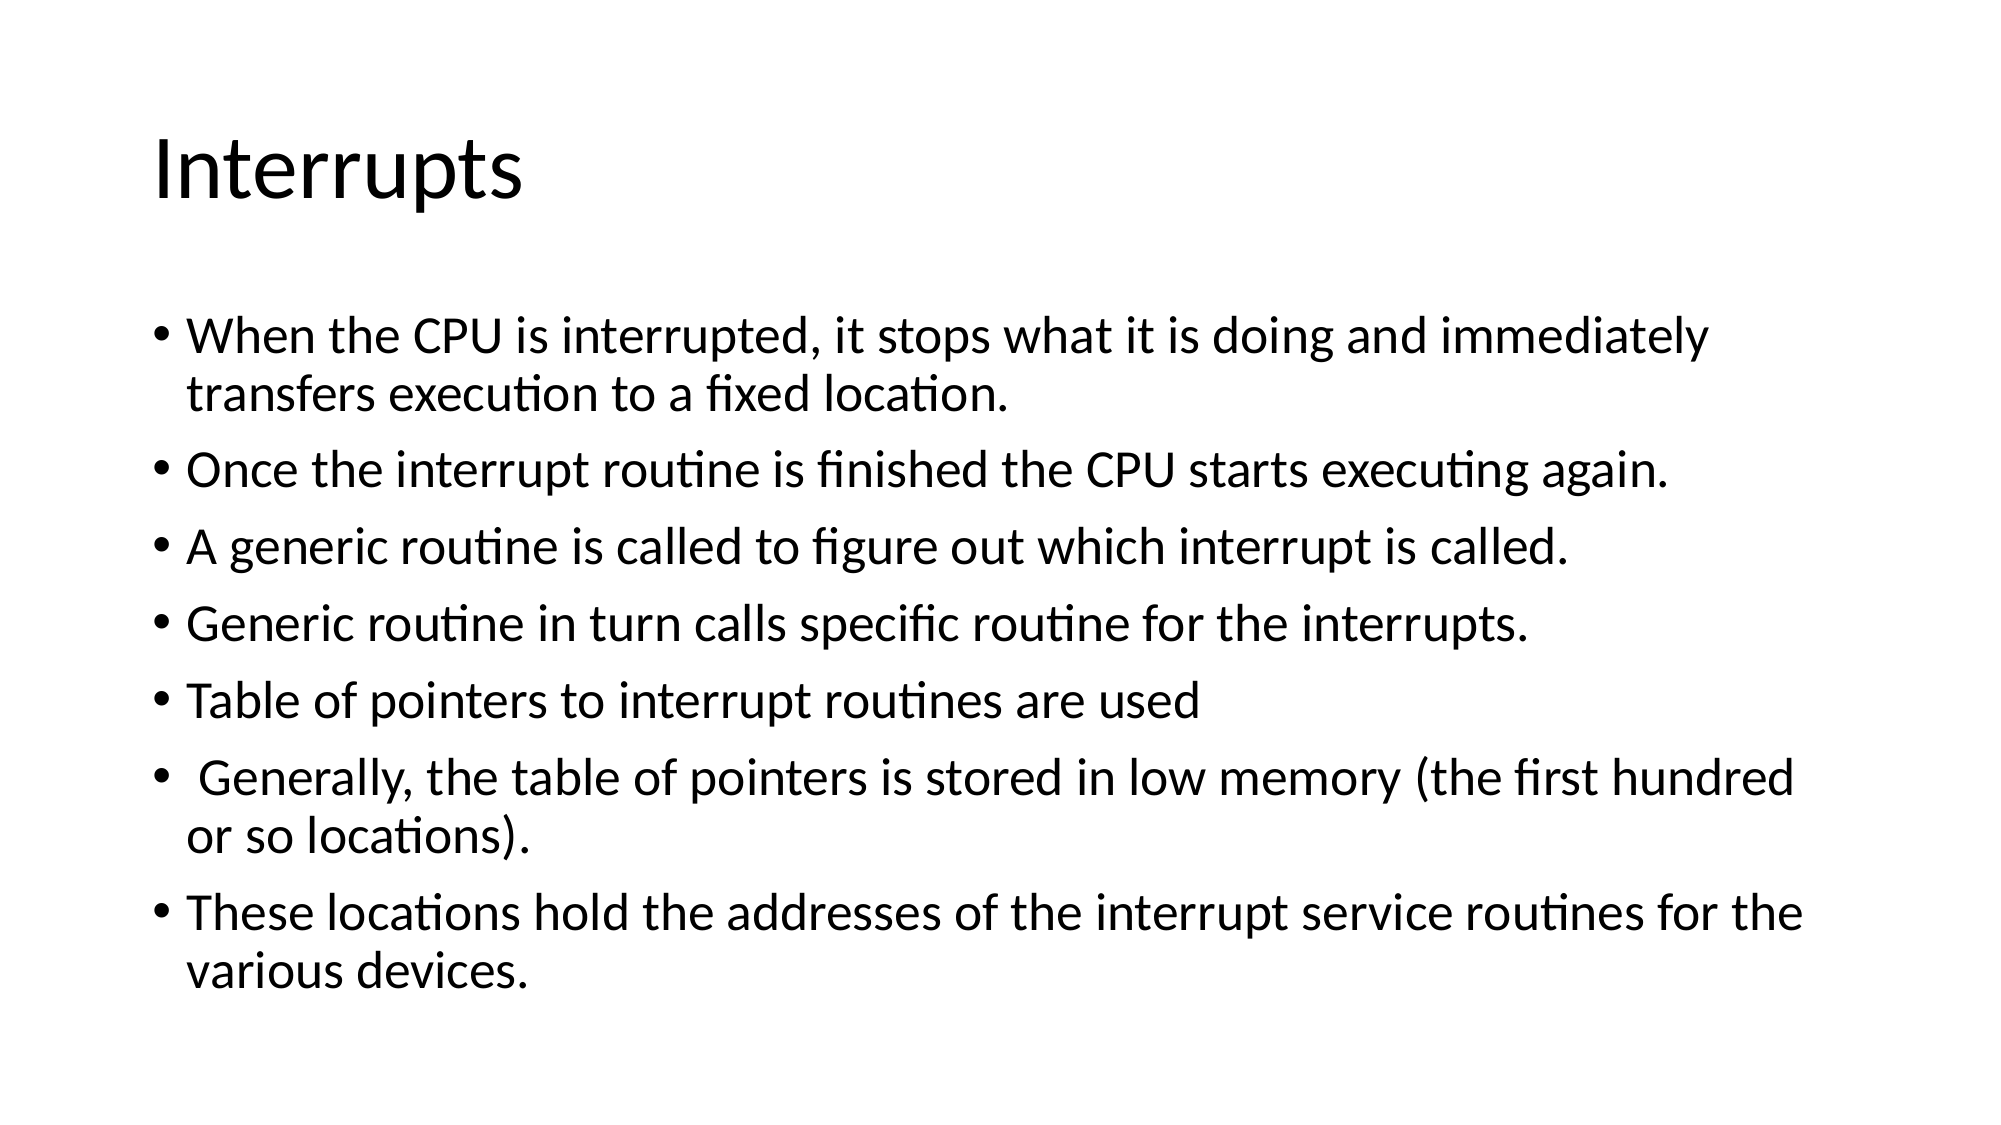

# Interrupts
When the CPU is interrupted, it stops what it is doing and immediately transfers execution to a fixed location.
Once the interrupt routine is finished the CPU starts executing again.
A generic routine is called to figure out which interrupt is called.
Generic routine in turn calls specific routine for the interrupts.
Table of pointers to interrupt routines are used
 Generally, the table of pointers is stored in low memory (the first hundred or so locations).
These locations hold the addresses of the interrupt service routines for the various devices.